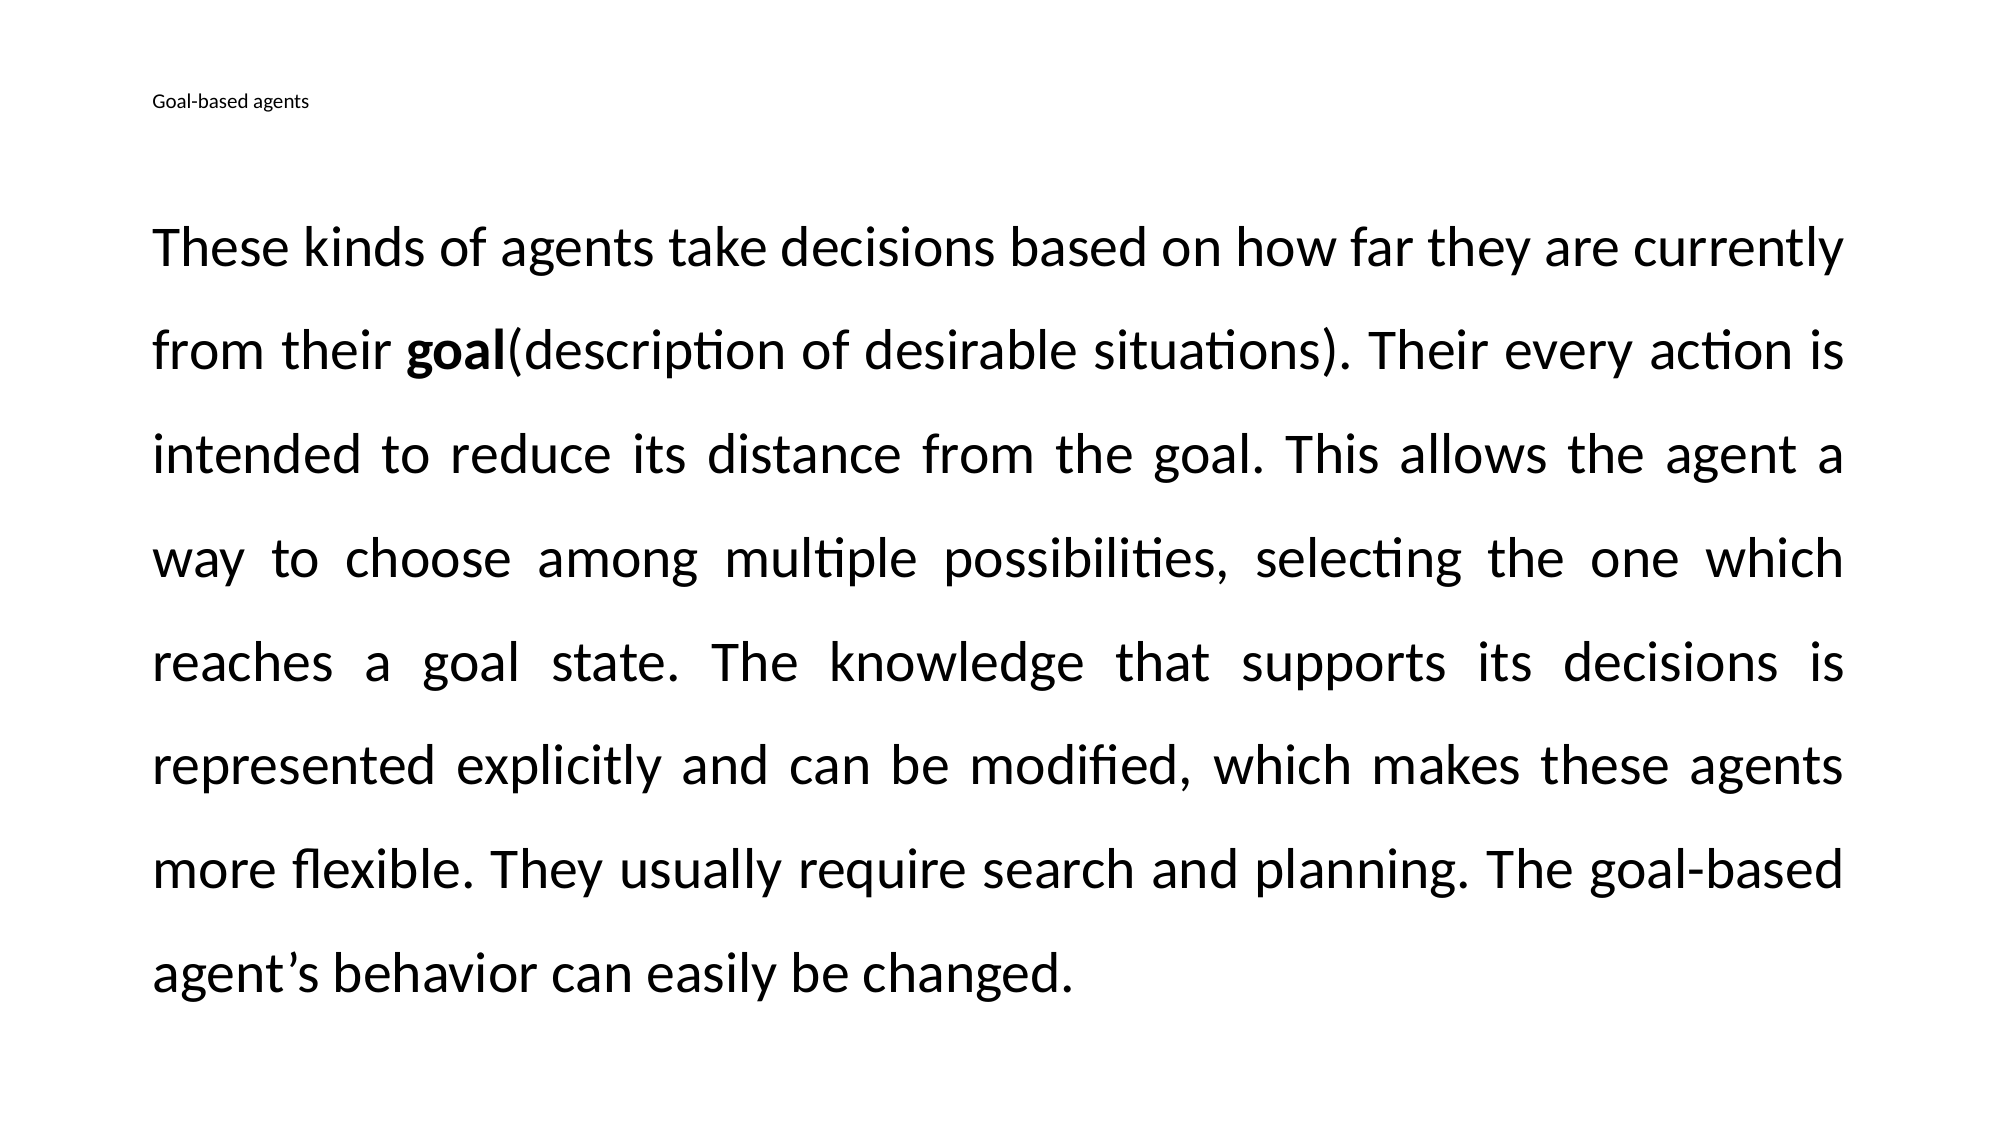

# Goal-based agents
These kinds of agents take decisions based on how far they are currently from their goal(description of desirable situations). Their every action is intended to reduce its distance from the goal. This allows the agent a way to choose among multiple possibilities, selecting the one which reaches a goal state. The knowledge that supports its decisions is represented explicitly and can be modified, which makes these agents more flexible. They usually require search and planning. The goal-based agent’s behavior can easily be changed.